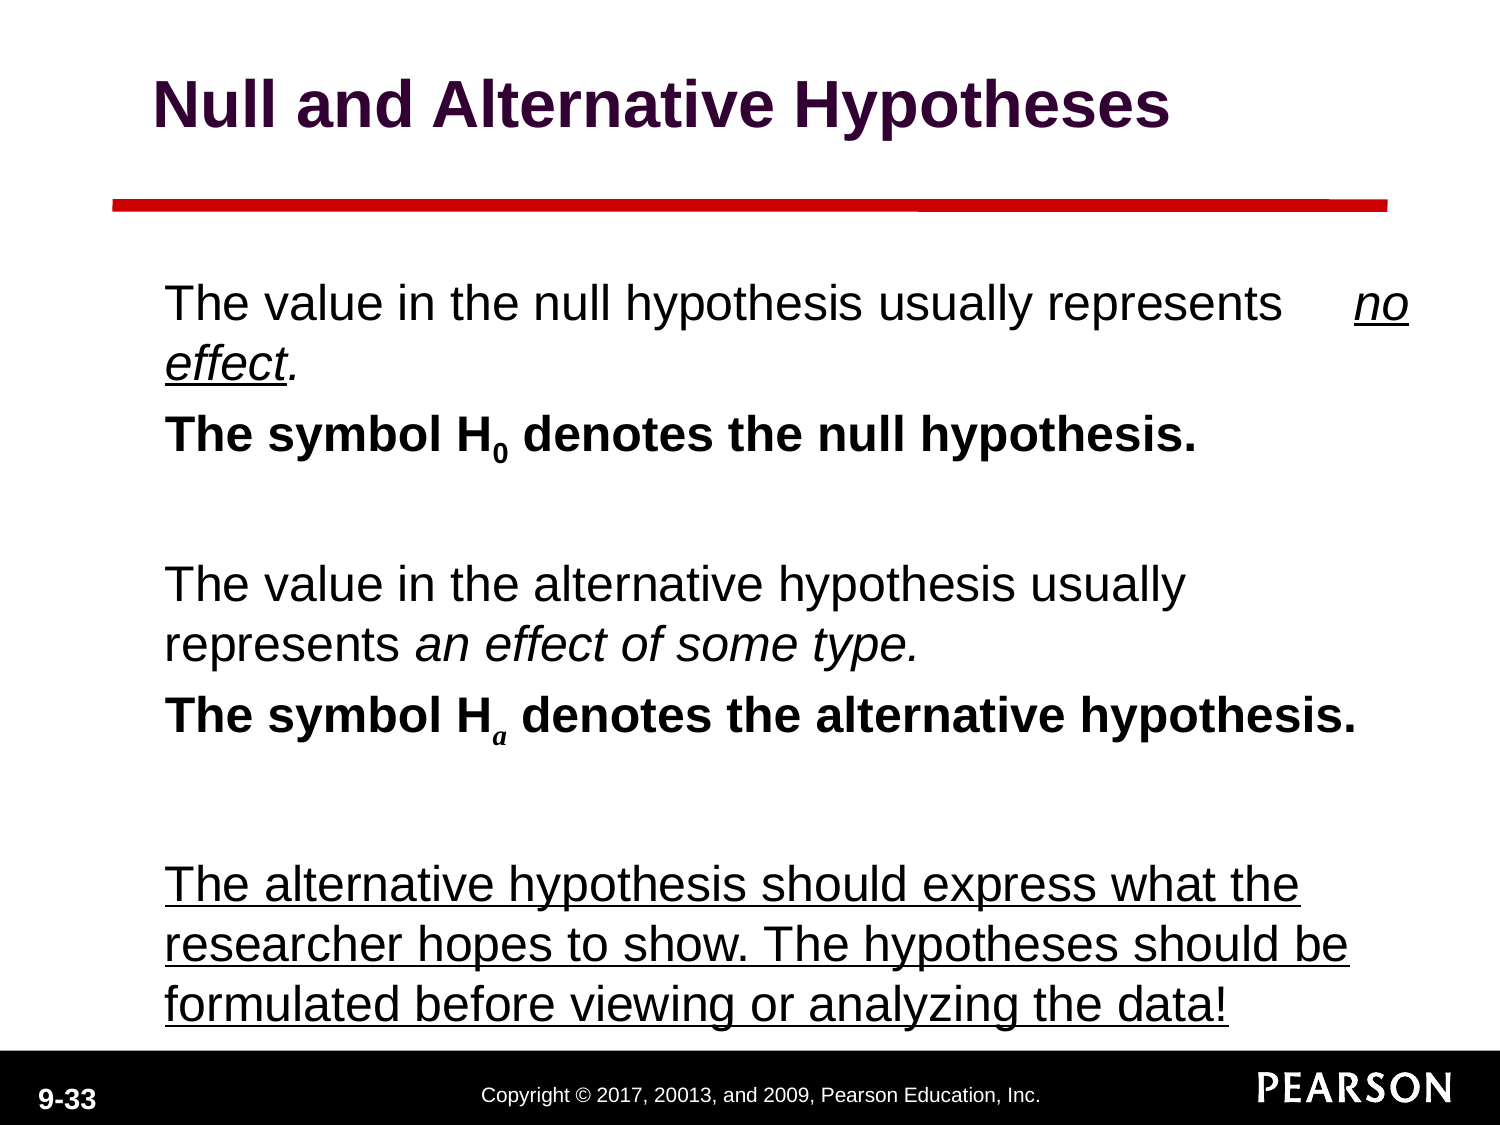

Null and Alternative Hypotheses
The value in the null hypothesis usually represents     no effect.
The symbol H0 denotes the null hypothesis.

The value in the alternative hypothesis usually represents an effect of some type.
The symbol Ha denotes the alternative hypothesis.

The alternative hypothesis should express what the researcher hopes to show. The hypotheses should be formulated before viewing or analyzing the data!